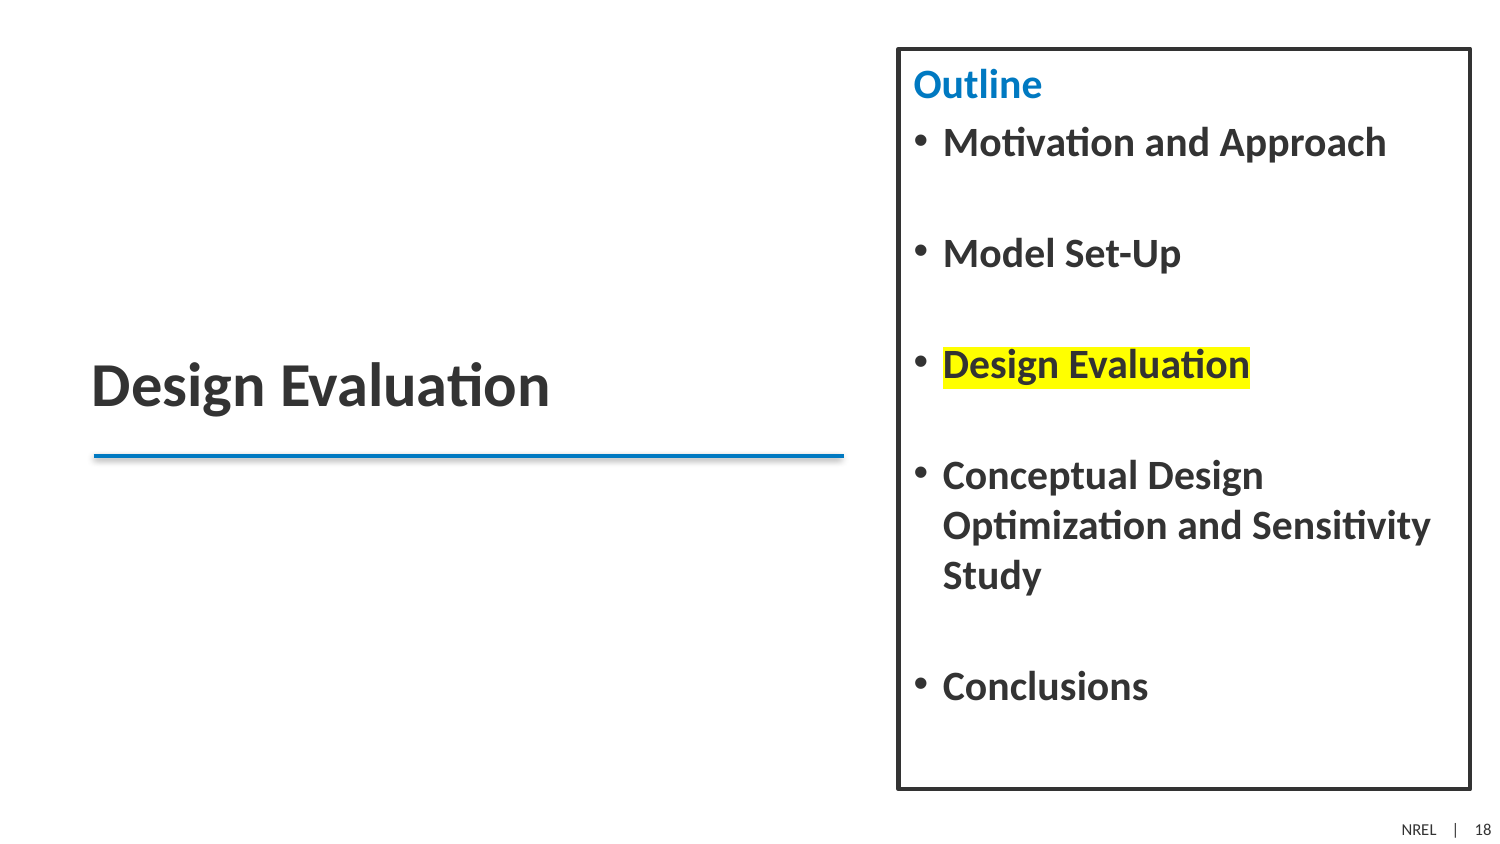

Outline
Motivation and Approach

Model Set-Up

Design Evaluation

Conceptual Design Optimization and Sensitivity Study

Conclusions
Design Evaluation